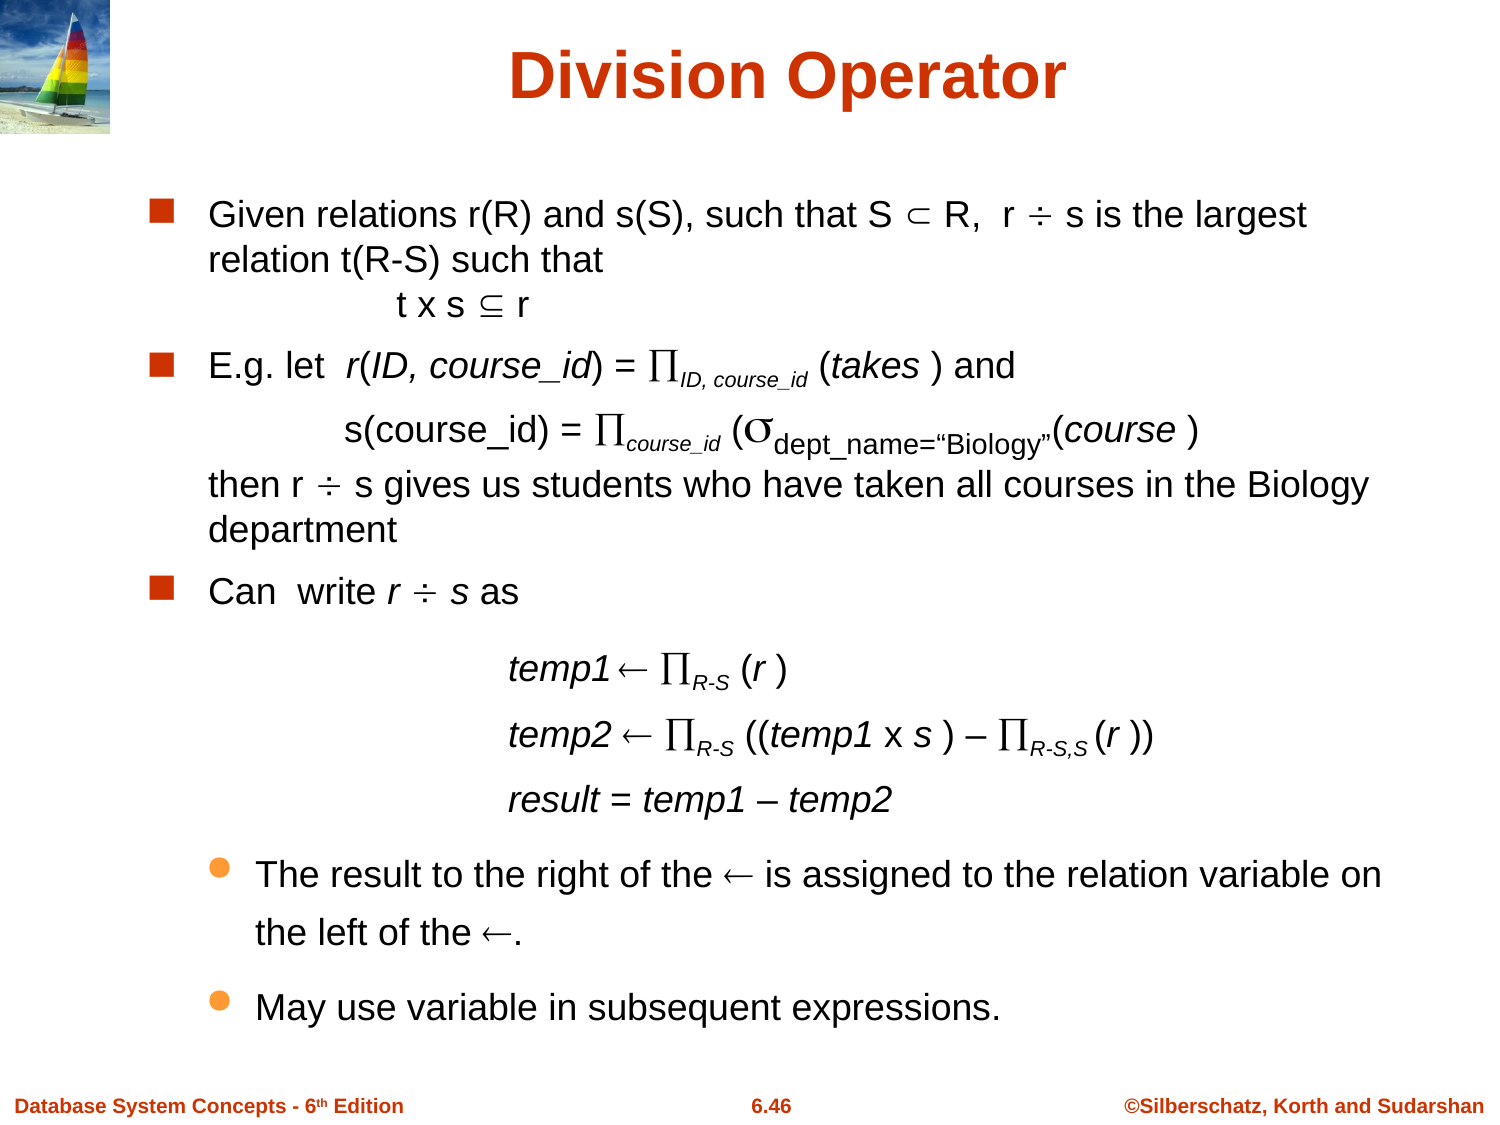

Division Operator
Given relations r(R) and s(S), such that S ⊂ R,  r ÷ s is the largest relation t(R-S) such that
                  t x s ⊆ r
E.g. let  r(ID, course_id) = ∏ID, course_id (takes ) and
             s(course_id) = ∏course_id (σdept_name=“Biology”(course )
then r ÷ s gives us students who have taken all courses in the Biology department
Can  write r ÷ s as
			temp1 ← ∏R-S (r )
		temp2 ← ∏R-S ((temp1 x s ) – ∏R-S,S (r ))
		result = temp1 – temp2
The result to the right of the ← is assigned to the relation variable on the left of the ←.
May use variable in subsequent expressions.